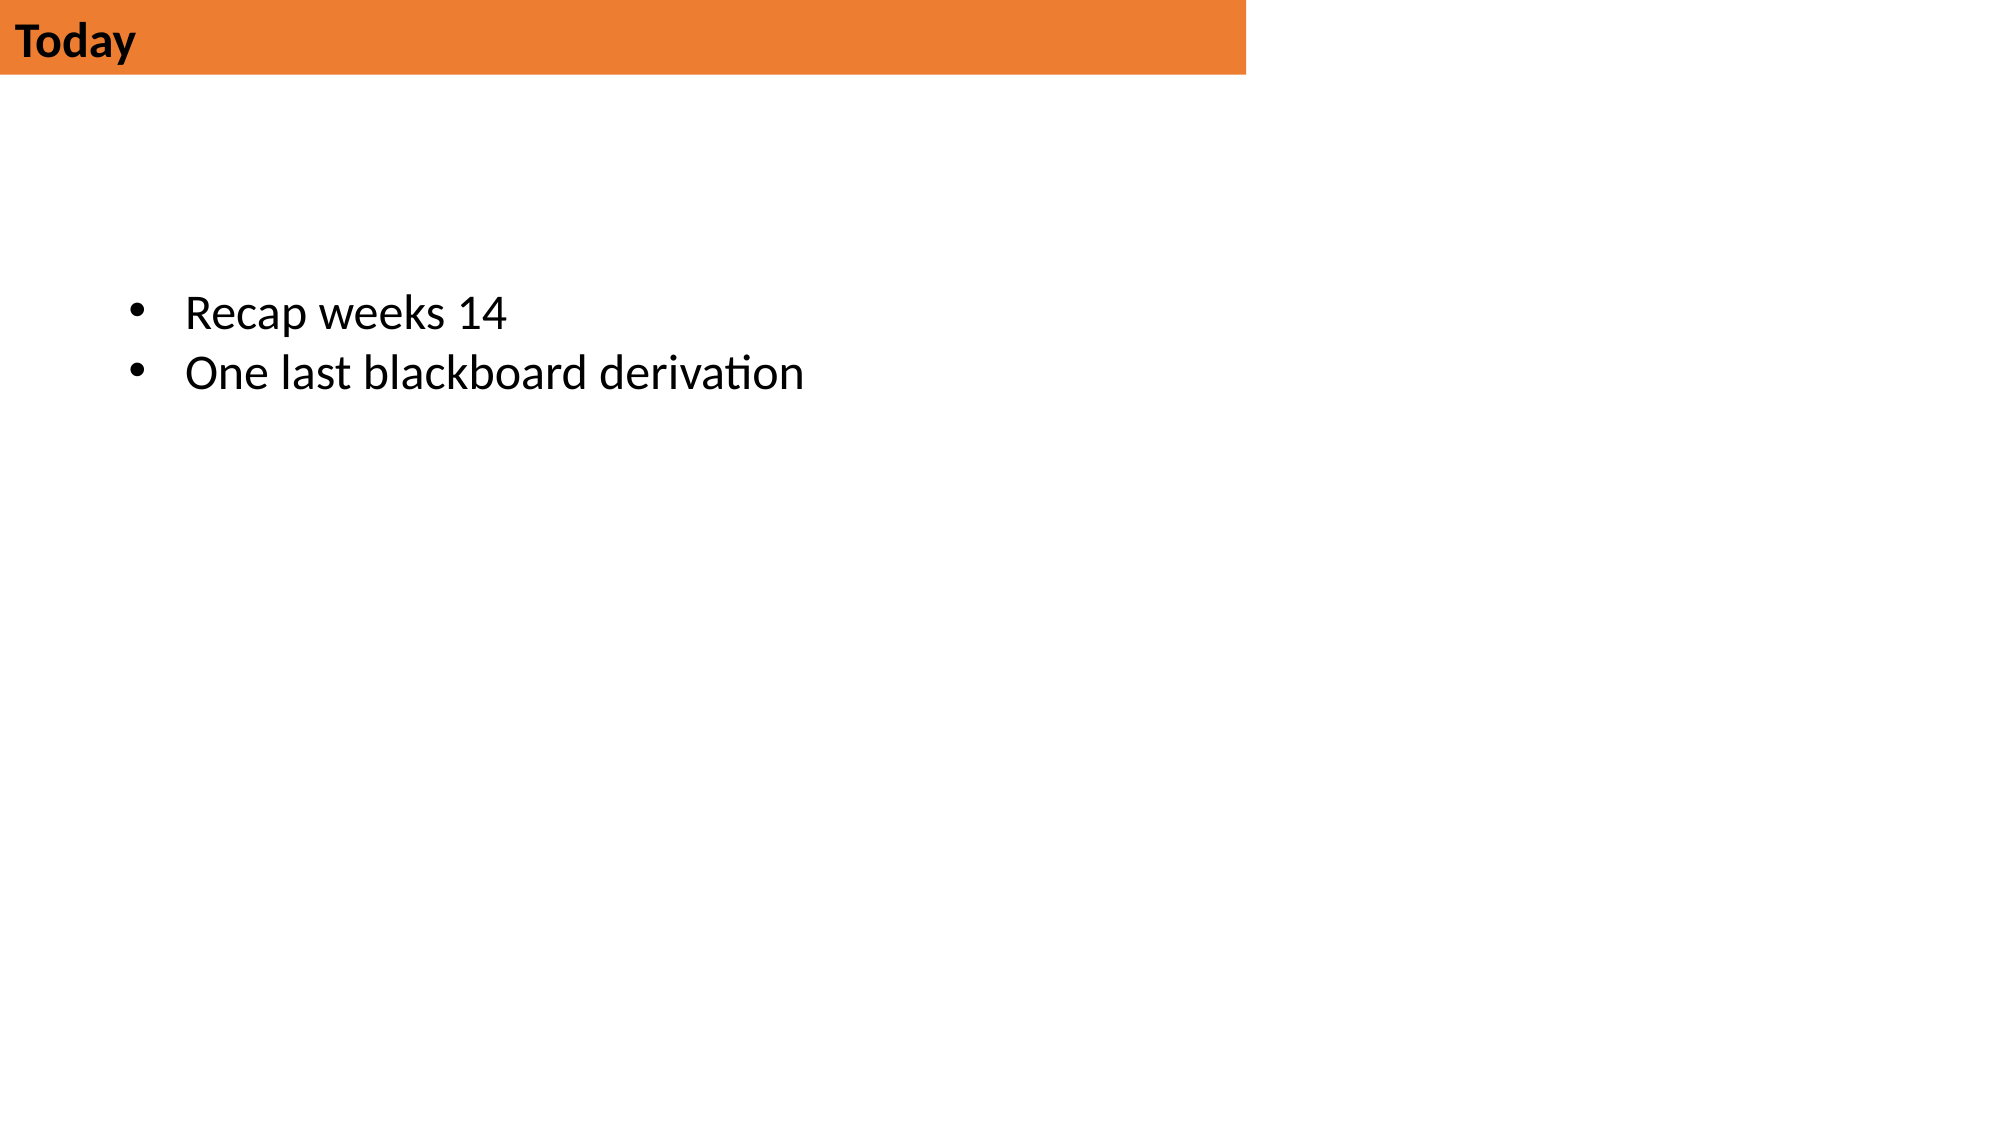

Today
Recap weeks 14
One last blackboard derivation